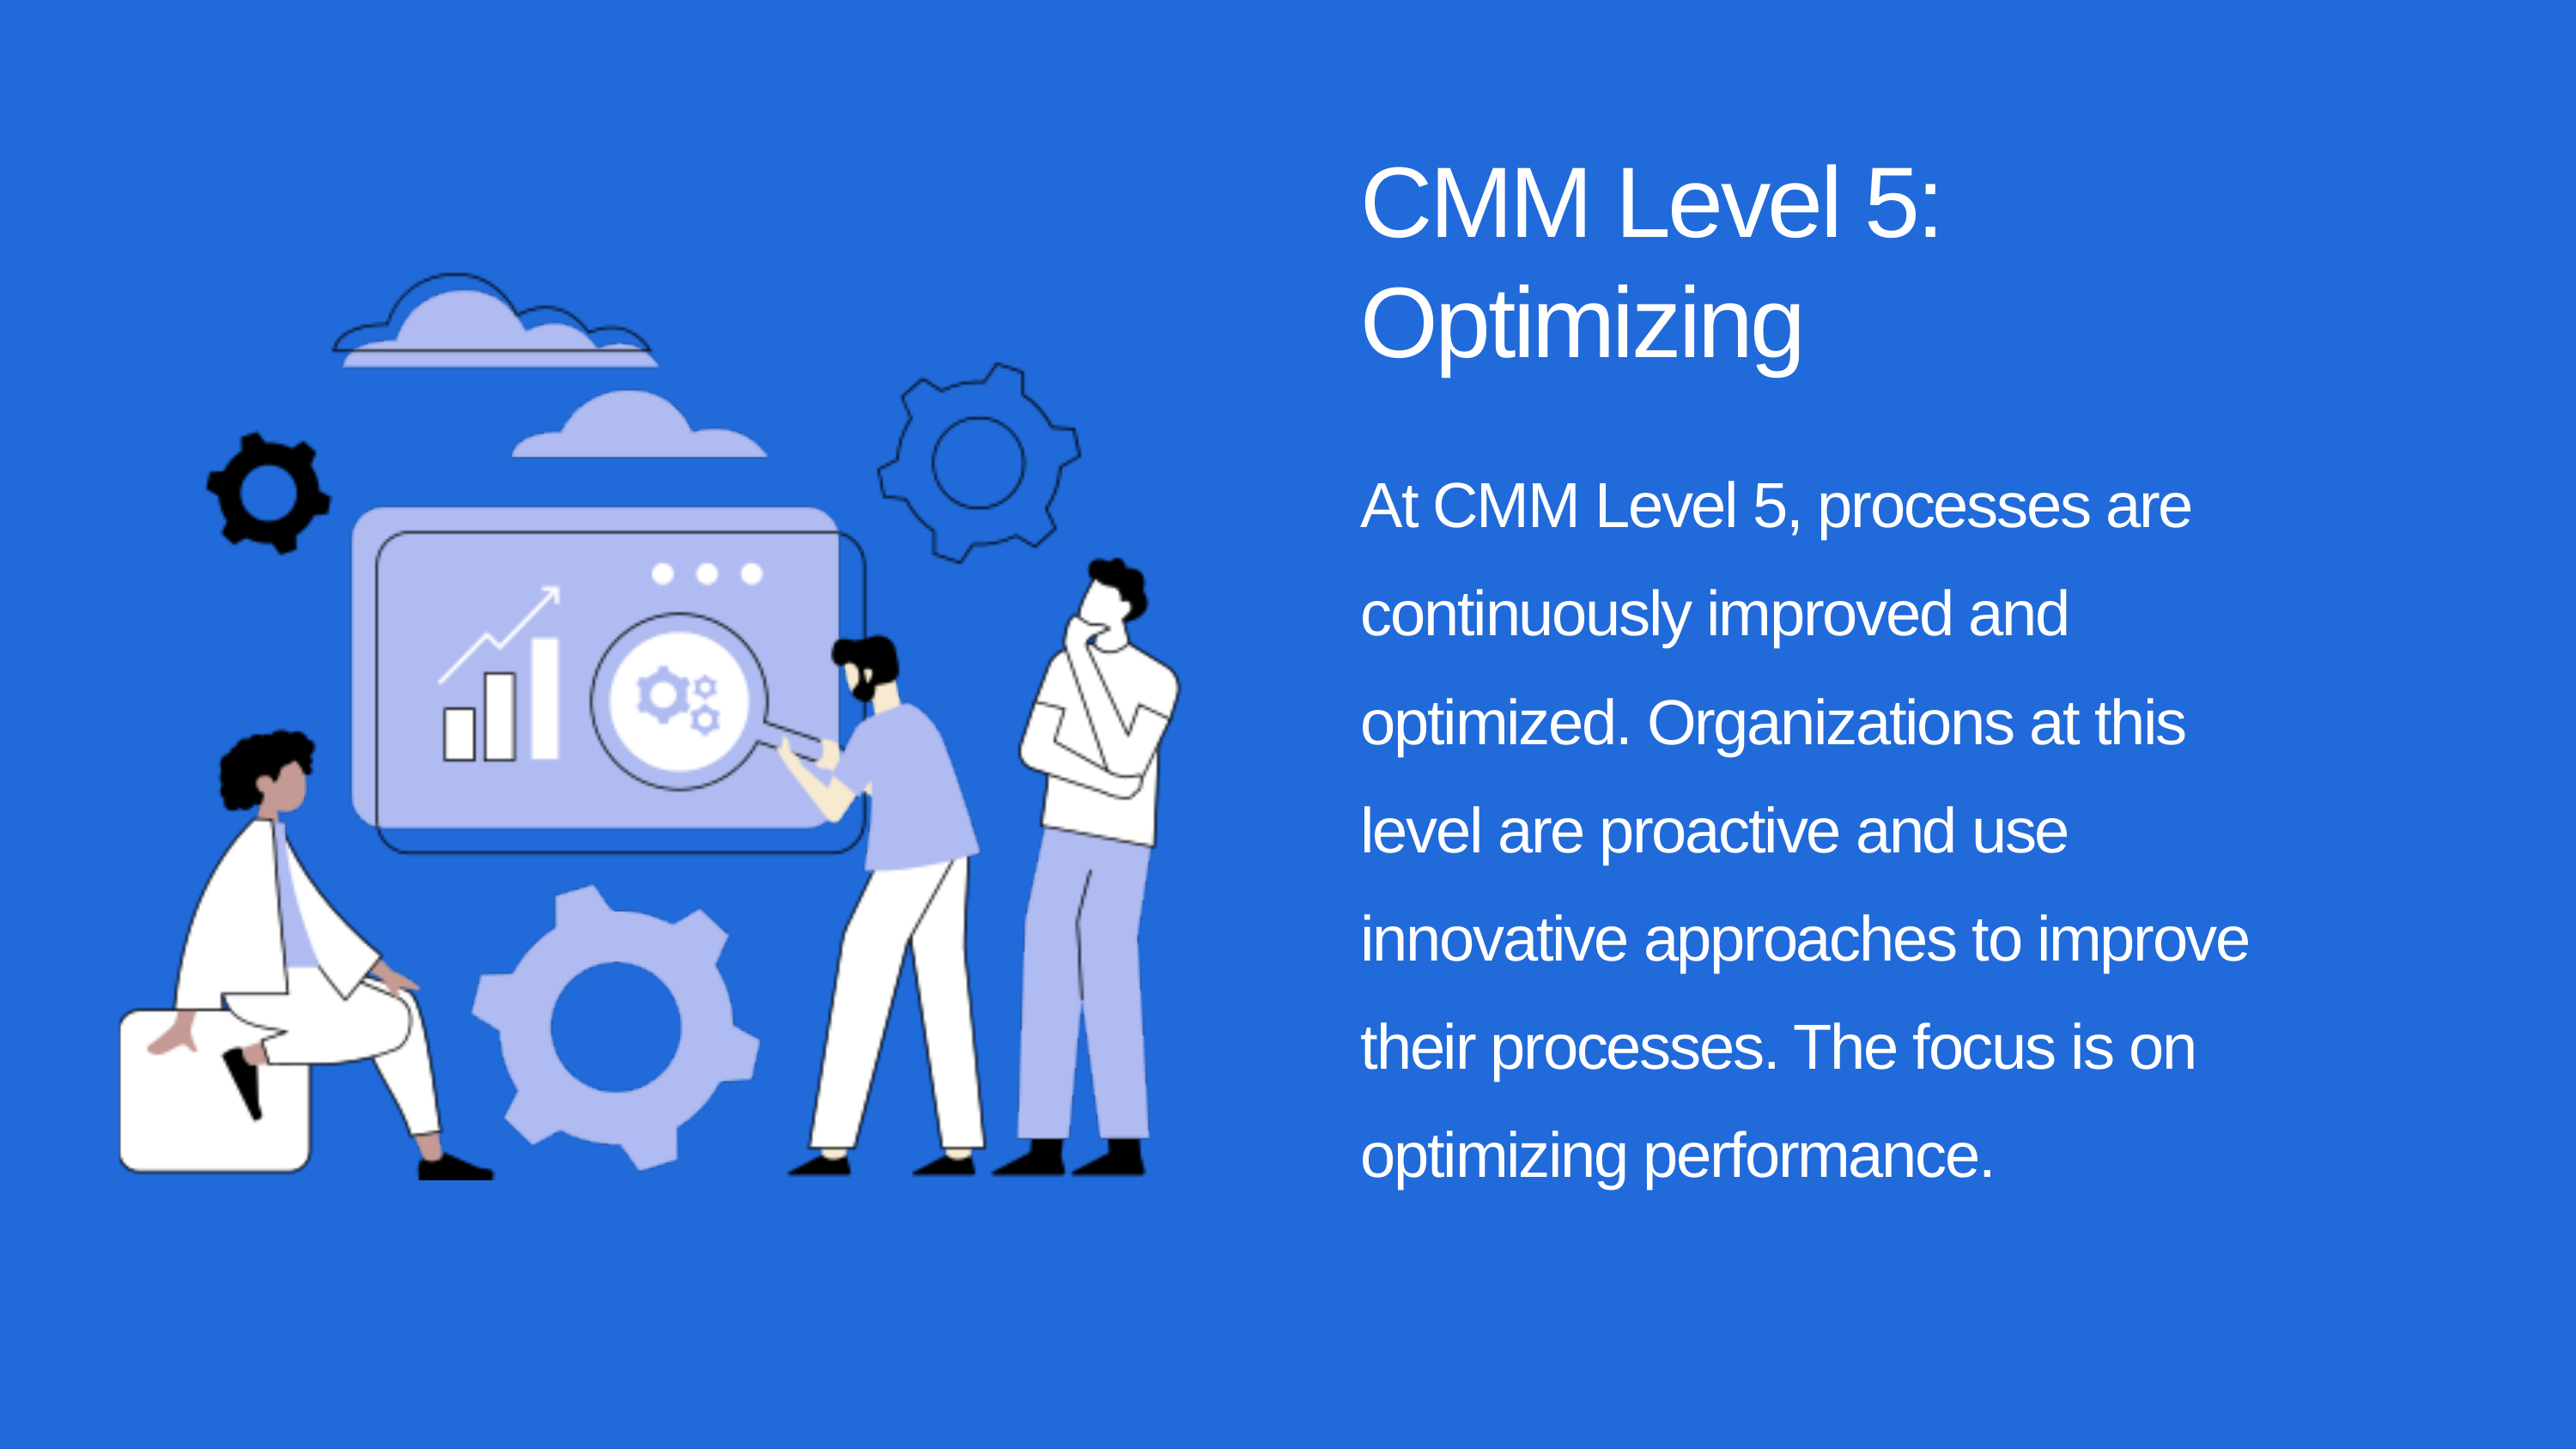

CMM Level 5: Optimizing

At CMM Level 5, processes are continuously improved and optimized. Organizations at this level are proactive and use innovative approaches to improve their processes. The focus is on optimizing performance.